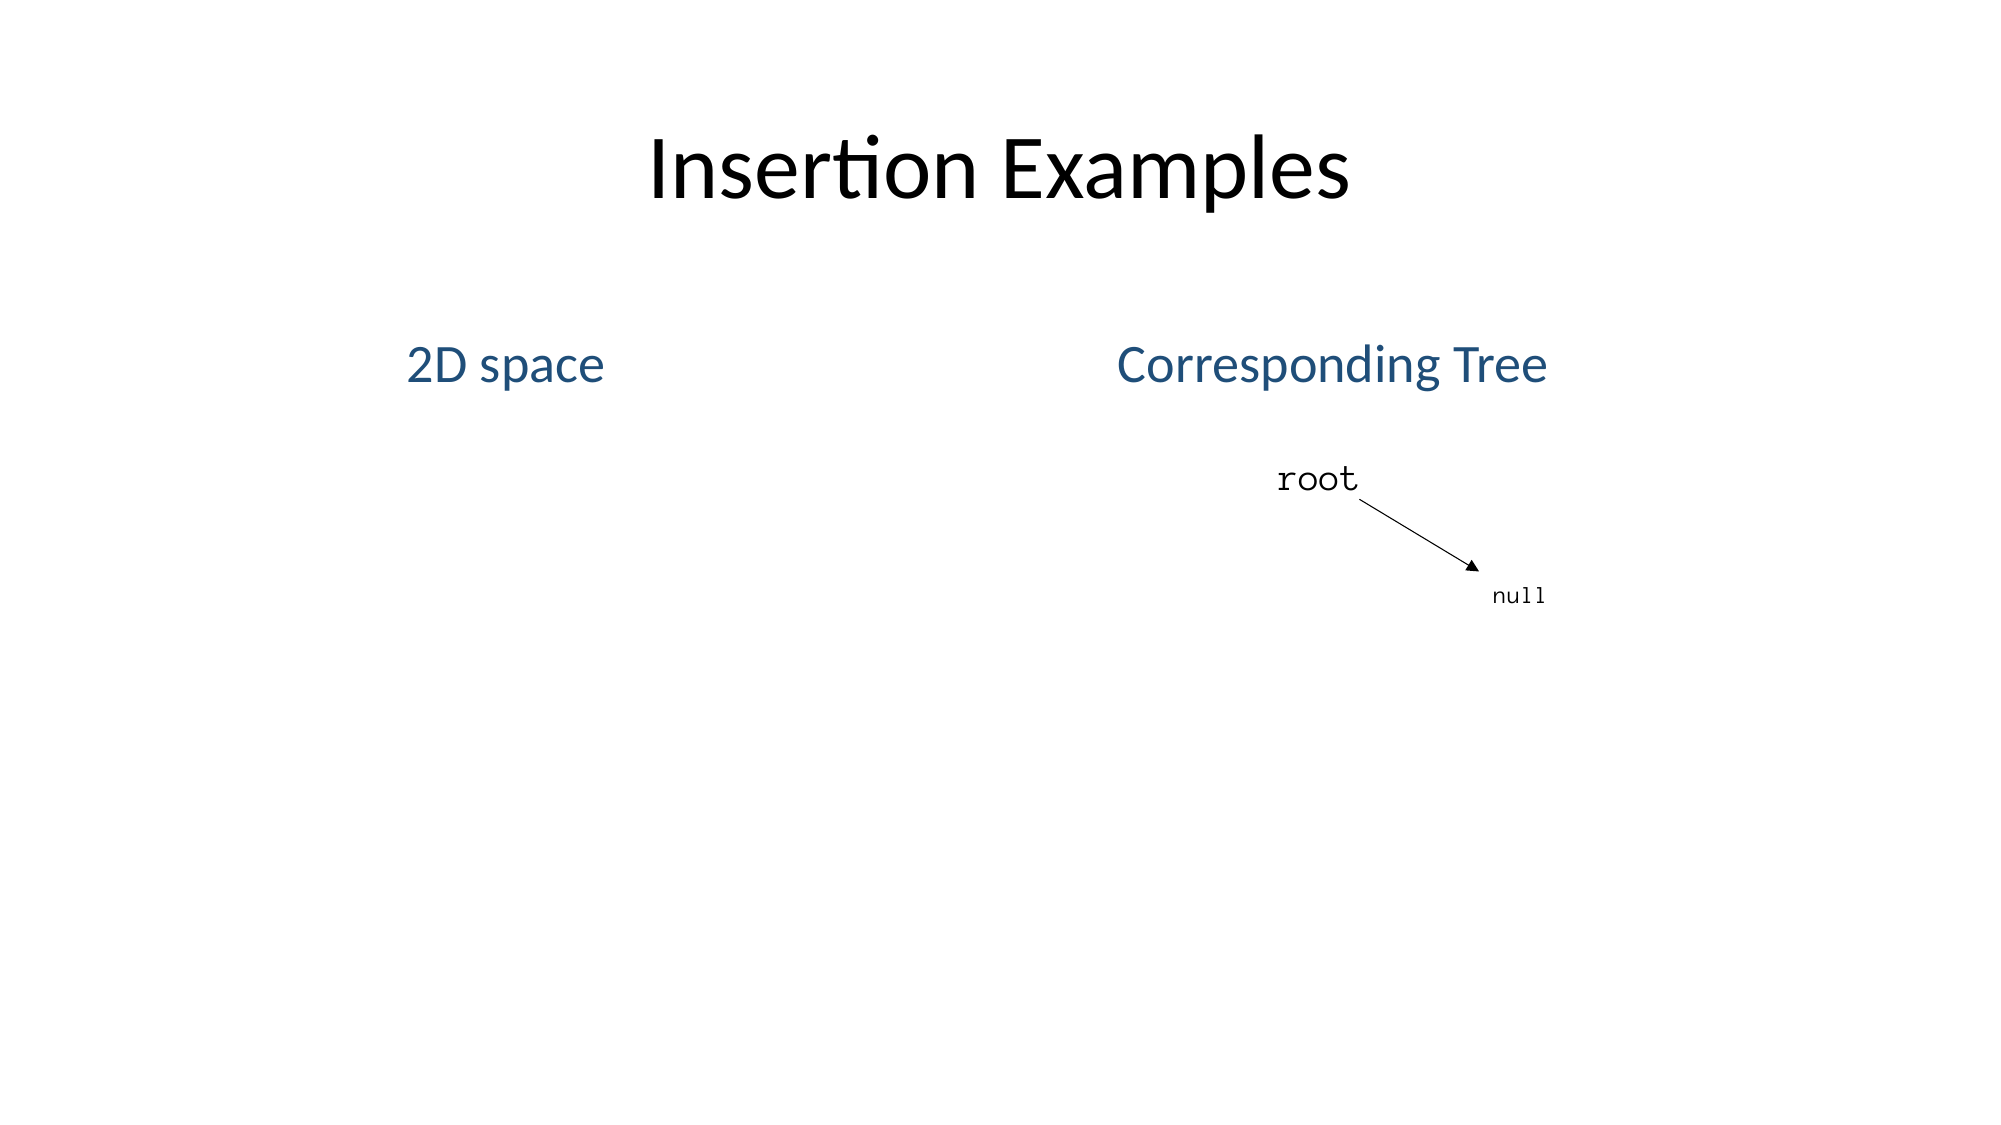

# Insertion Examples
Corresponding Tree
2D space
root
null